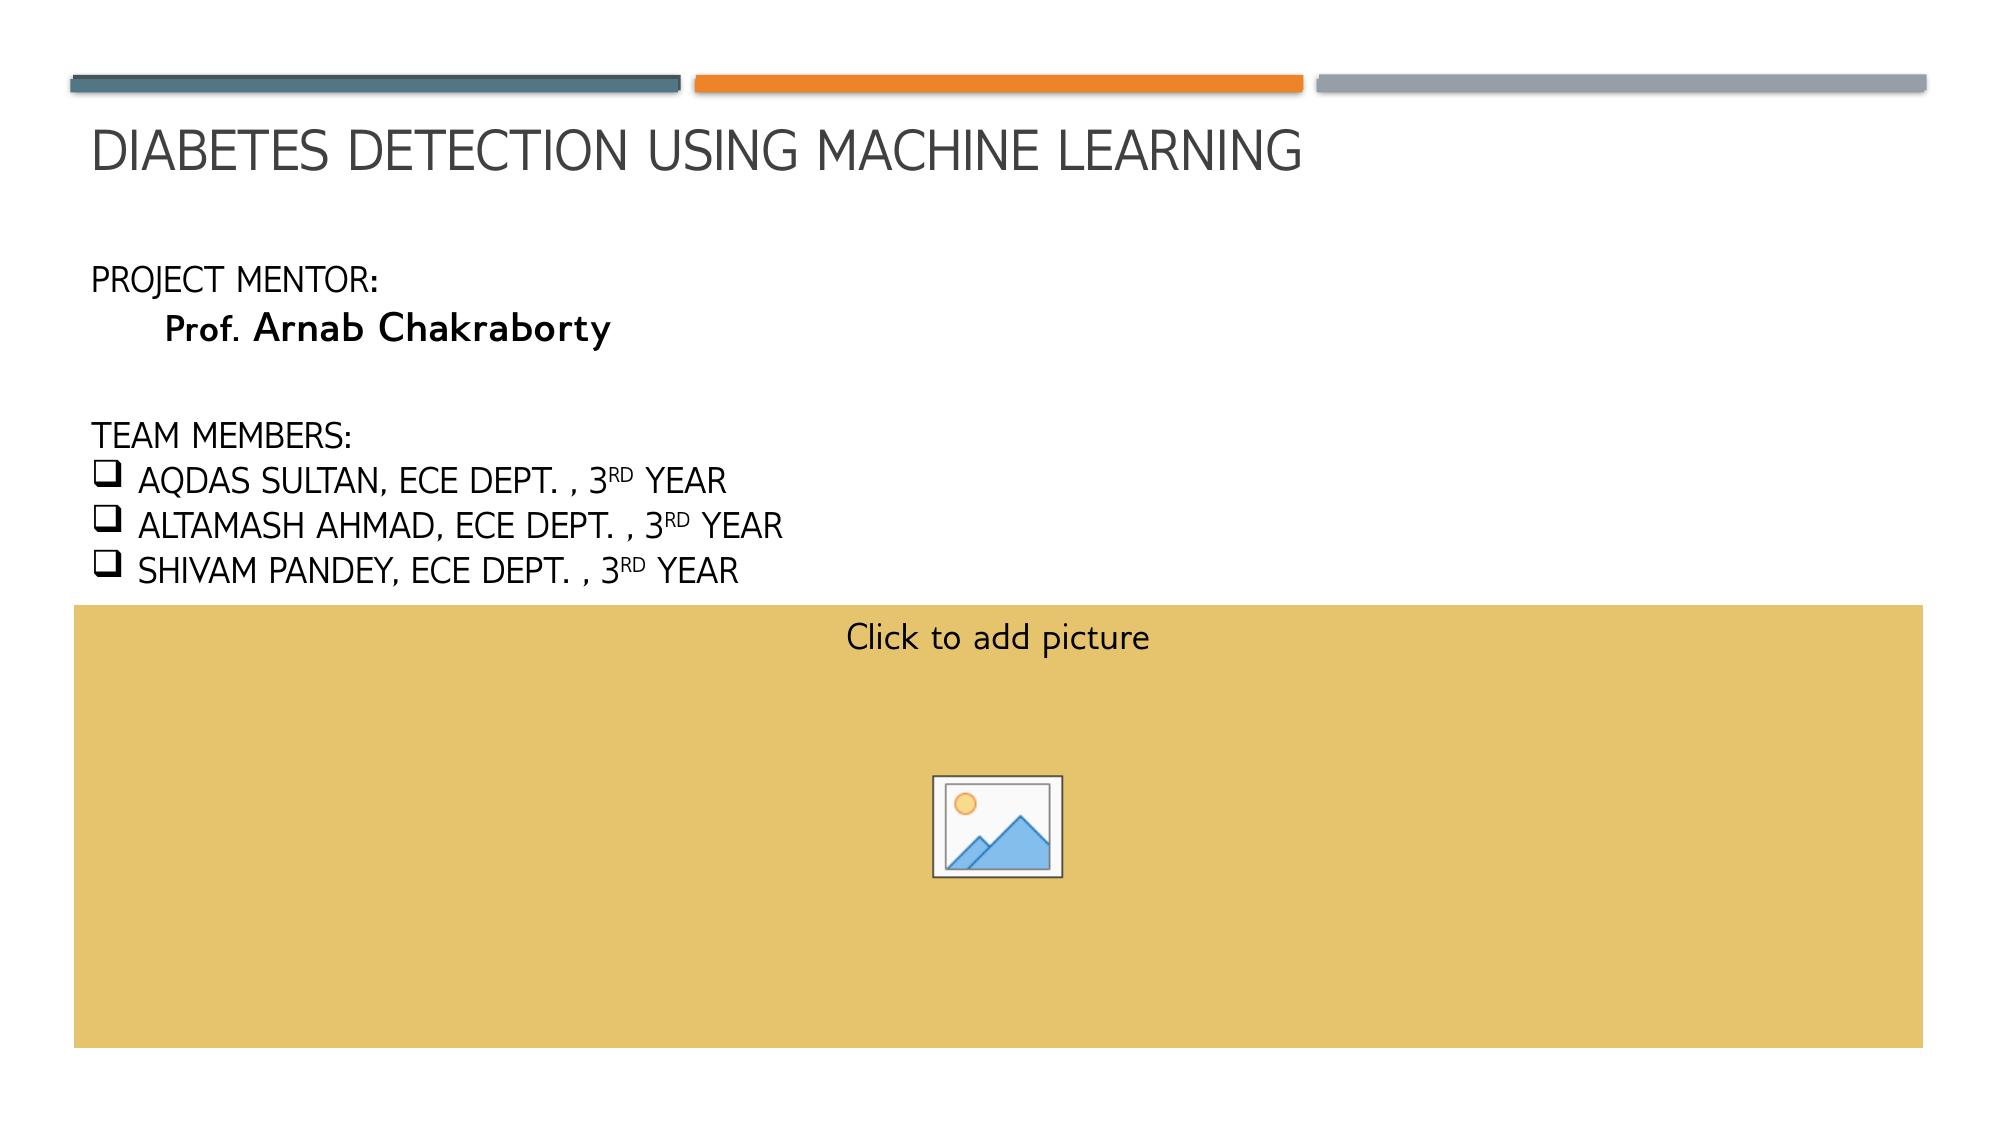

# Diabetes Detection Using Machine Learning
PROJECT MENTOR:
      Prof. Arnab Chakraborty

TEAM MEMBERS:
AQDAS SULTAN, ECE DEPT. , 3RD YEAR
ALTAMASH AHMAD, ECE DEPT. , 3RD YEAR
SHIVAM PANDEY, ECE DEPT. , 3RD YEAR